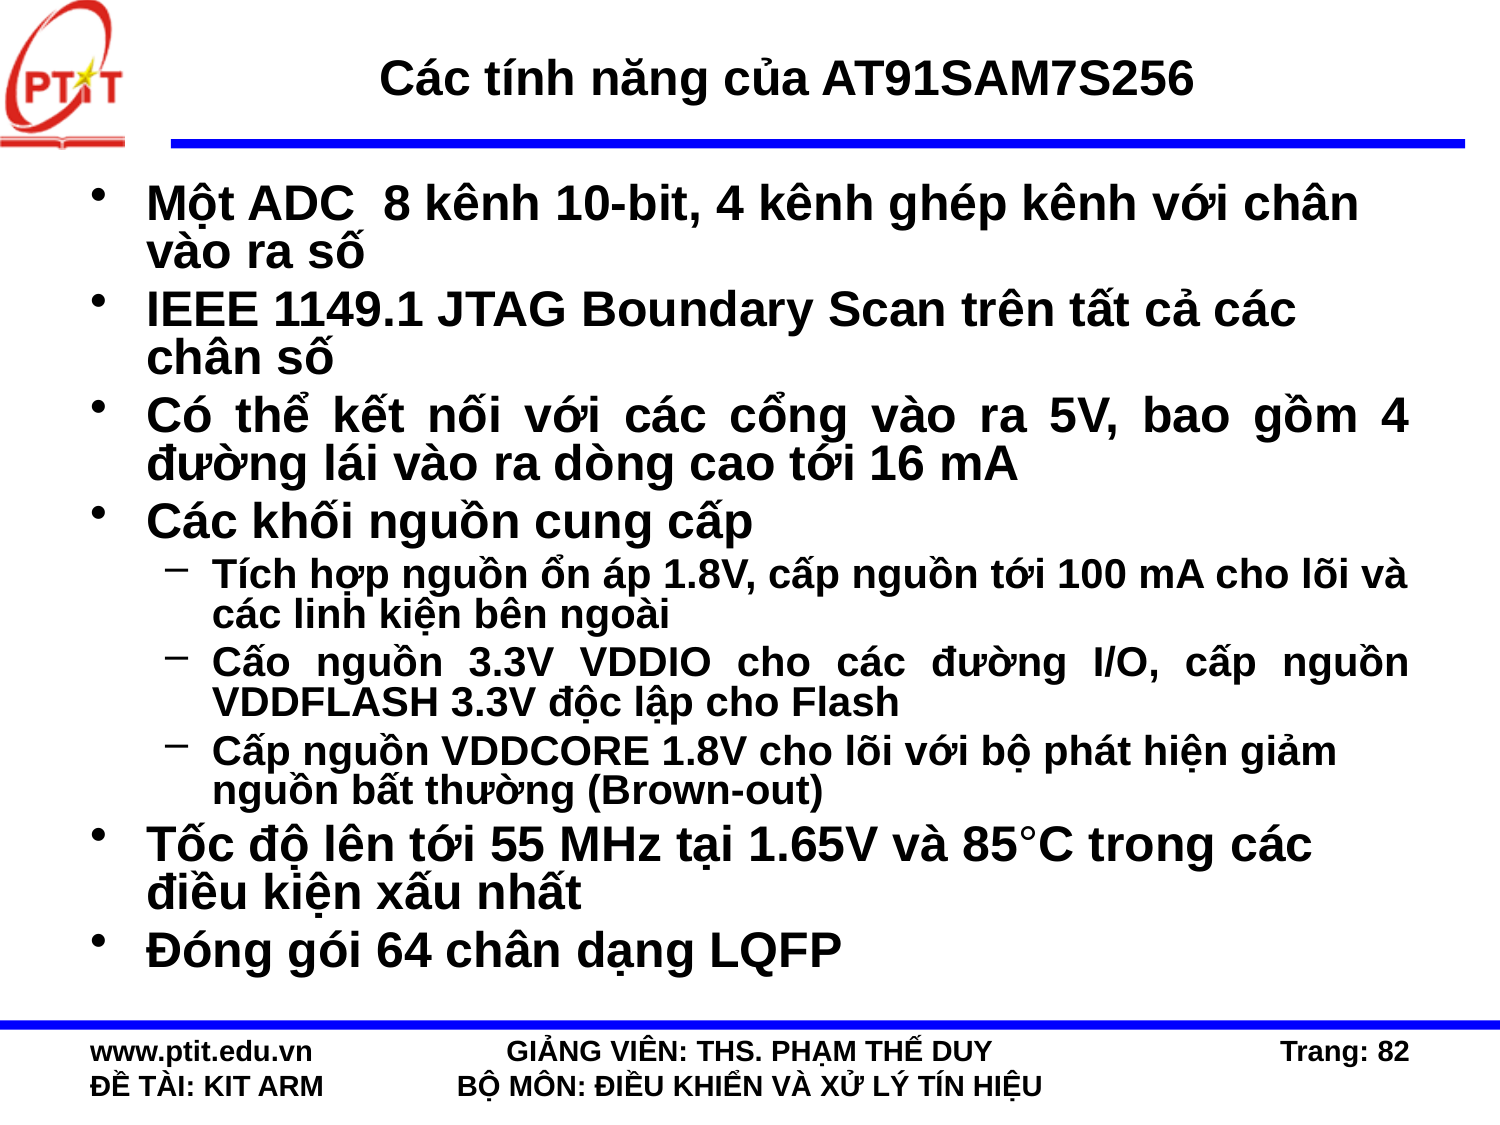

# Các tính năng của AT91SAM7S256
Một ADC  8 kênh 10-bit, 4 kênh ghép kênh với chân vào ra số
IEEE 1149.1 JTAG Boundary Scan trên tất cả các chân số
Có thể kết nối với các cổng vào ra 5V, bao gồm 4 đường lái vào ra dòng cao tới 16 mA
Các khối nguồn cung cấp
Tích hợp nguồn ổn áp 1.8V, cấp nguồn tới 100 mA cho lõi và các linh kiện bên ngoài
Cấo nguồn 3.3V VDDIO cho các đường I/O, cấp nguồn VDDFLASH 3.3V độc lập cho Flash
Cấp nguồn VDDCORE 1.8V cho lõi với bộ phát hiện giảm nguồn bất thường (Brown-out)
Tốc độ lên tới 55 MHz tại 1.65V và 85°C trong các điều kiện xấu nhất
Đóng gói 64 chân dạng LQFP
www.ptit.edu.vn
ĐỀ TÀI: KIT ARM
GIẢNG VIÊN: THS. PHẠM THẾ DUY
BỘ MÔN: ĐIỀU KHIỂN VÀ XỬ LÝ TÍN HIỆU
Trang: 82